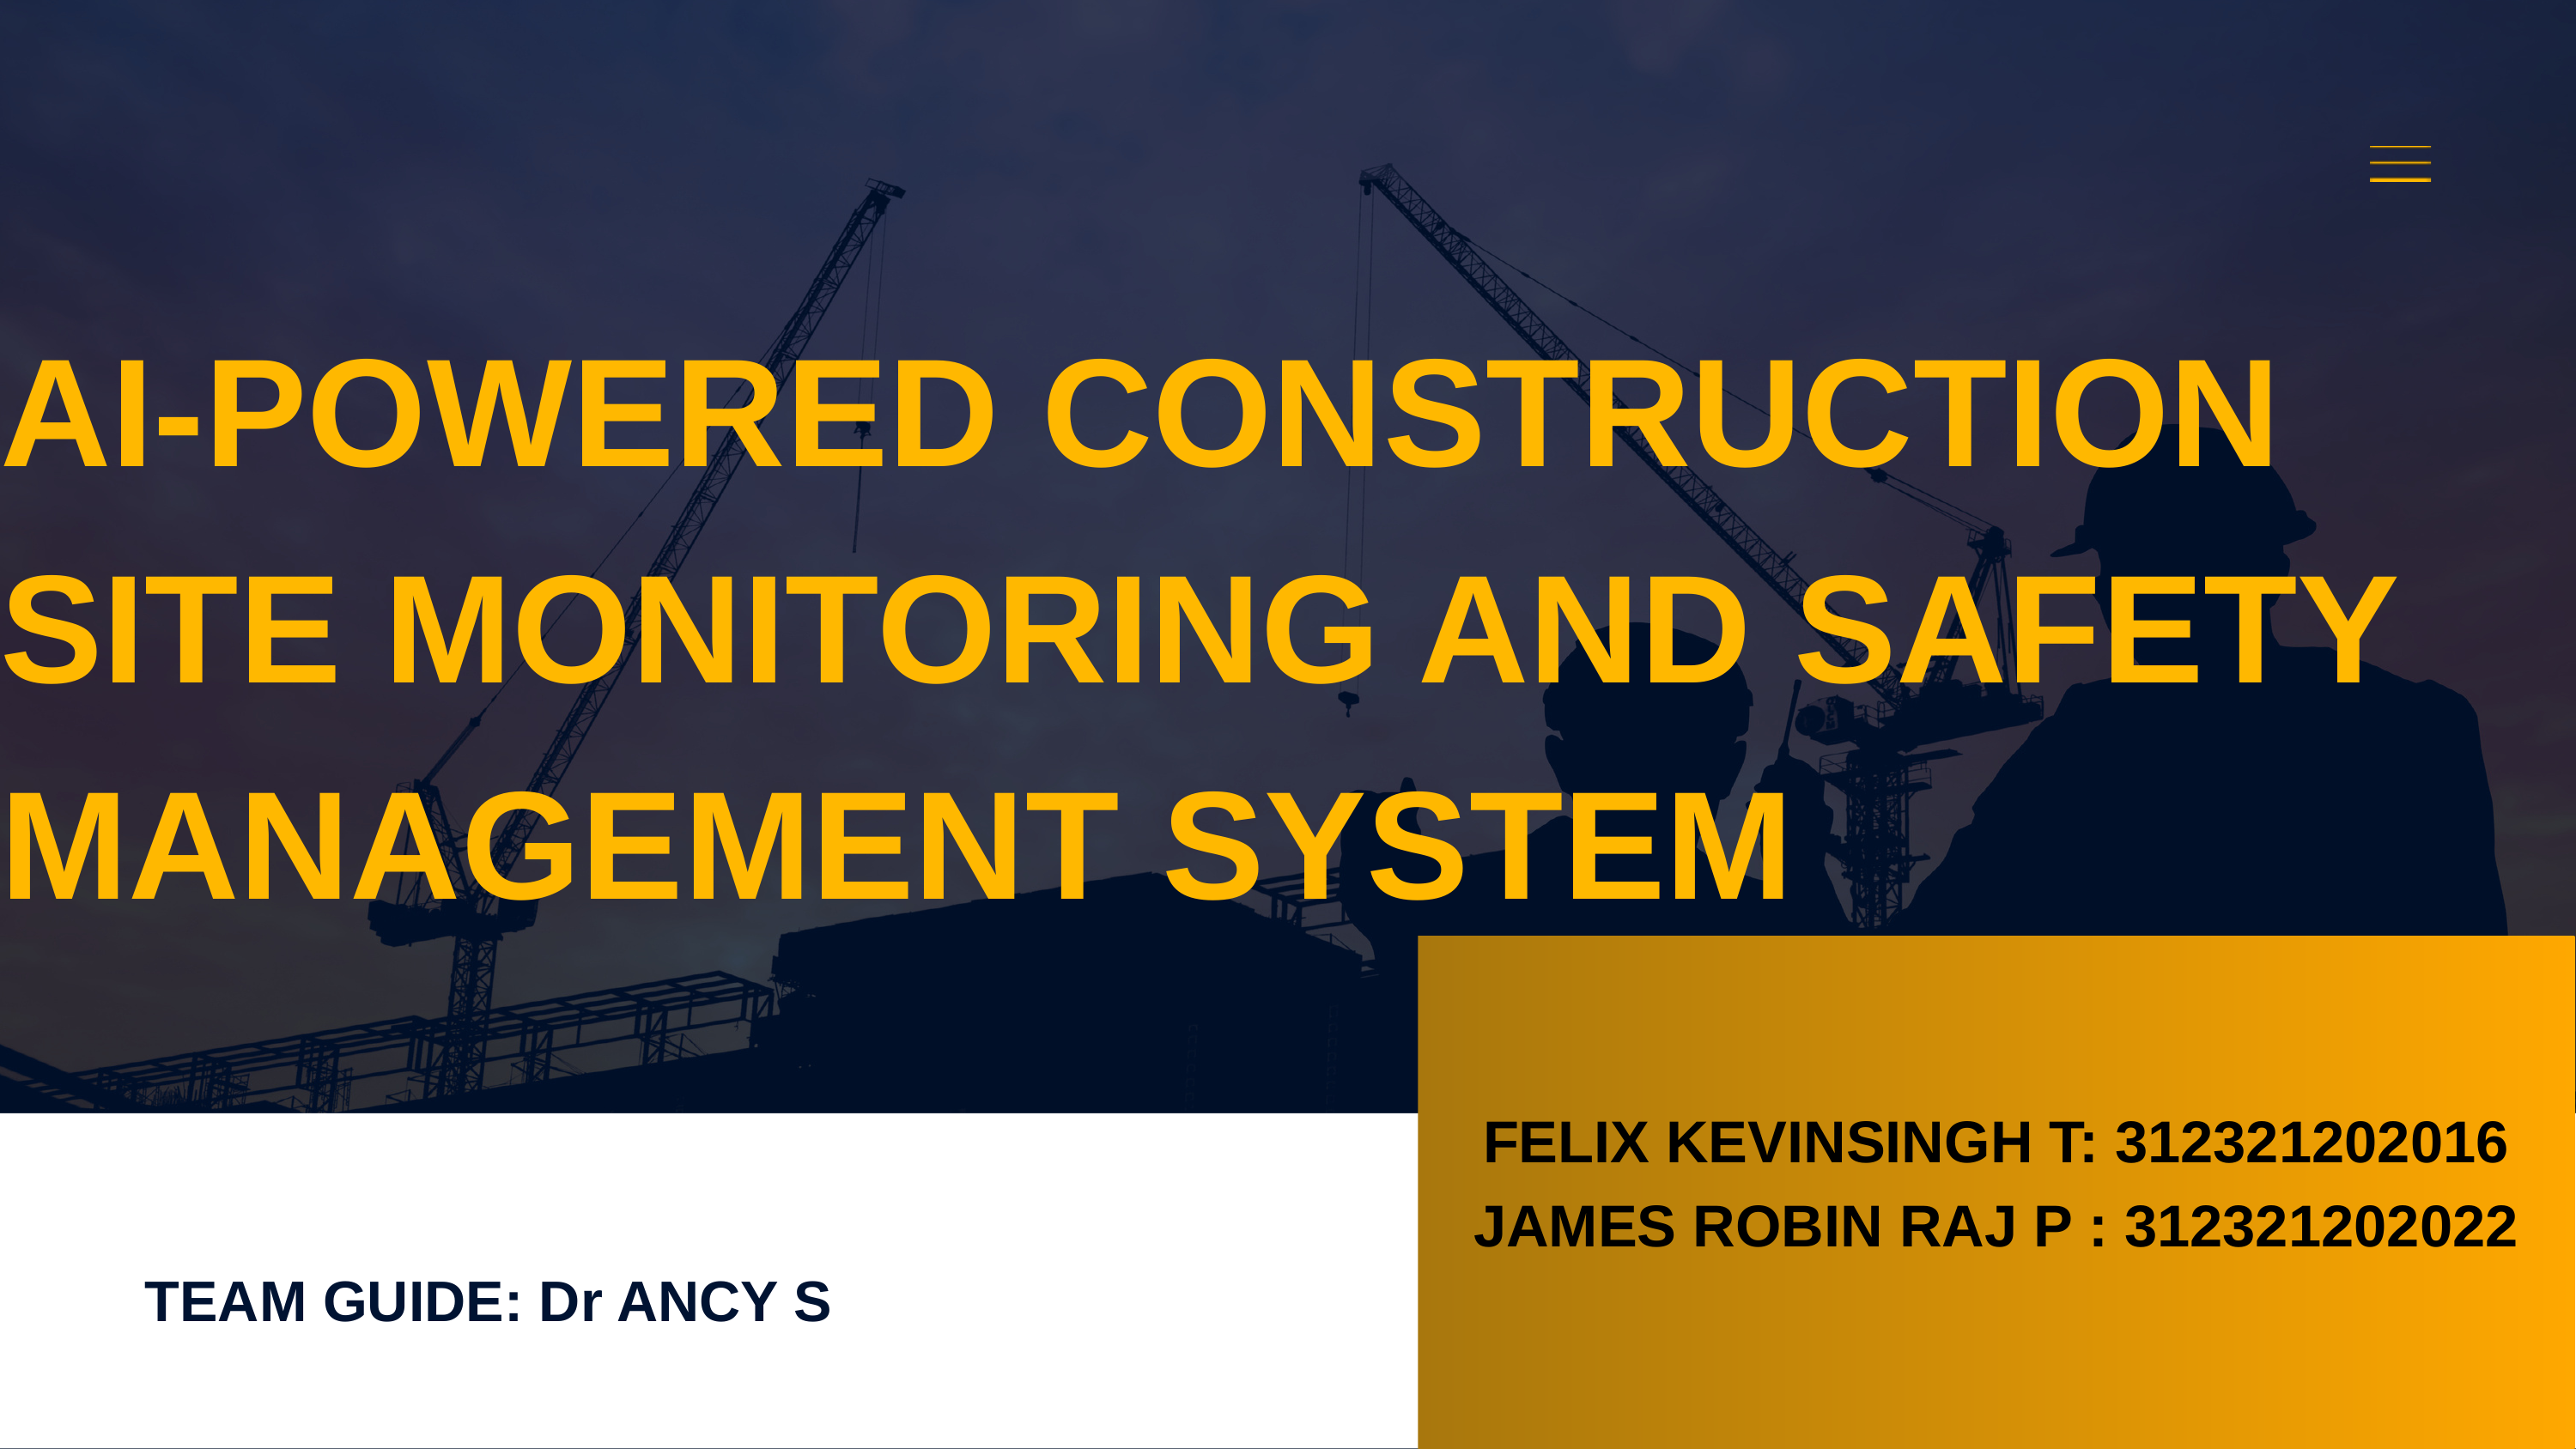

AI-POWERED CONSTRUCTION SITE MONITORING AND SAFETY MANAGEMENT SYSTEM

FELIX KEVINSINGH T: 312321202016
JAMES ROBIN RAJ P : 312321202022

TEAM GUIDE: Dr ANCY S